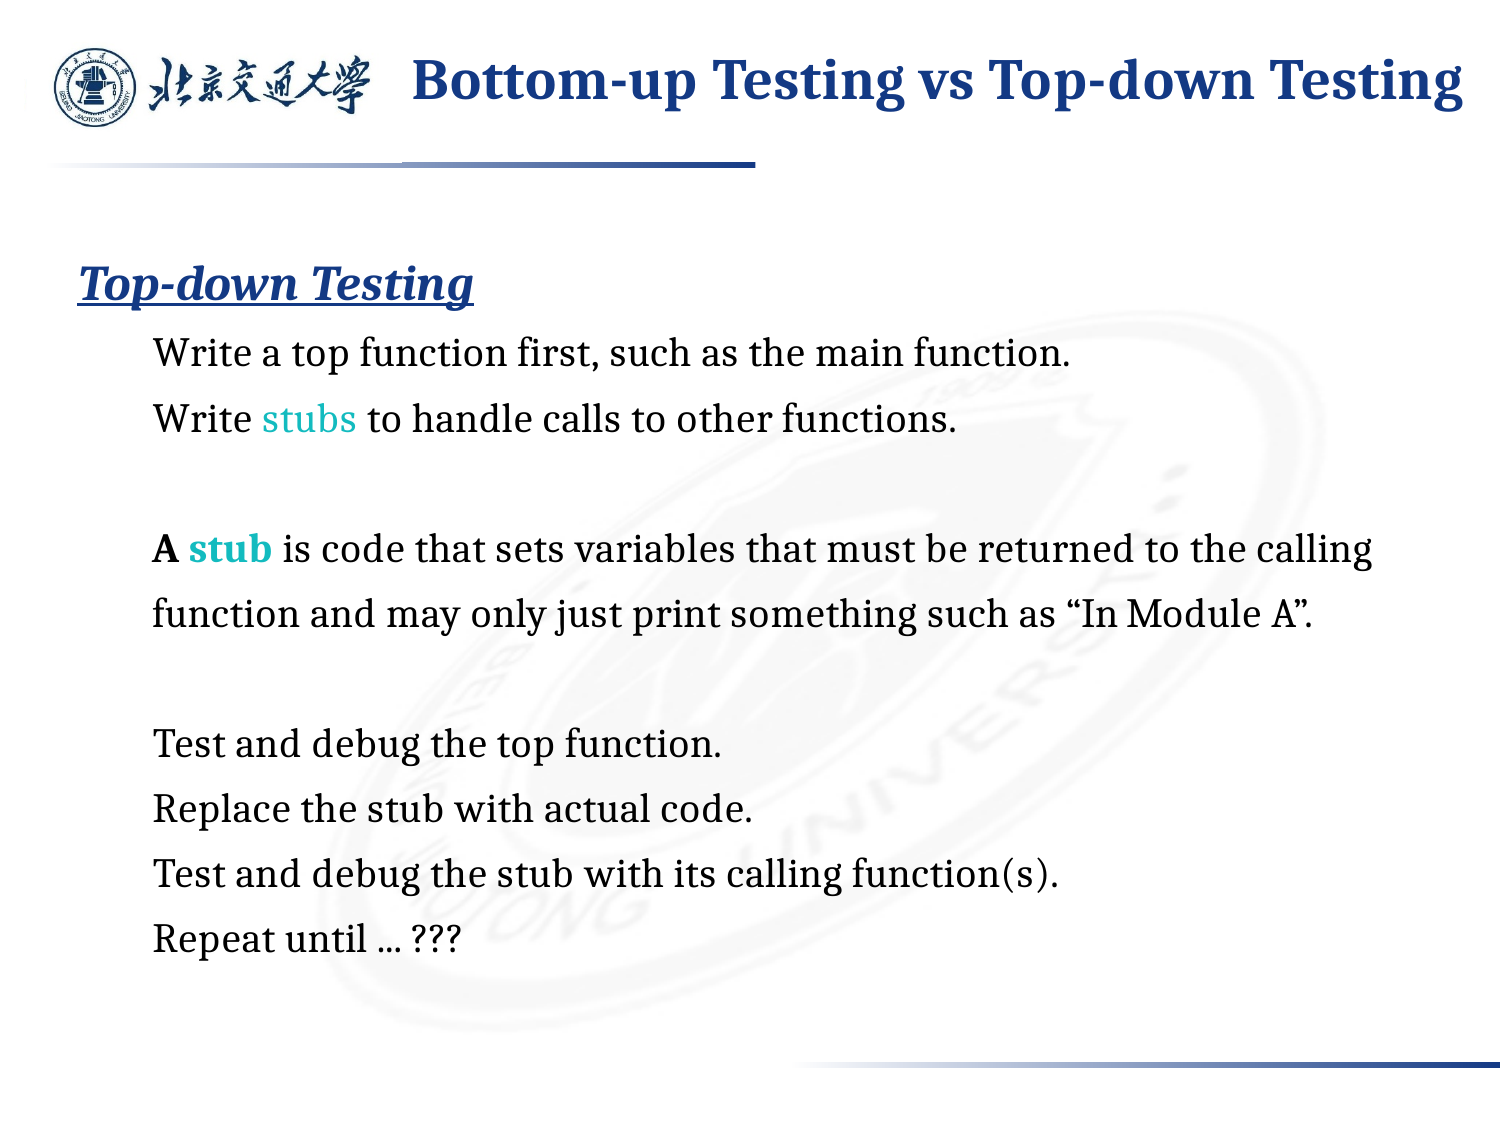

# Bottom-up Testing vs Top-down Testing
Top-down Testing
Write a top function first, such as the main function.
Write stubs to handle calls to other functions.

A stub is code that sets variables that must be returned to the calling function and may only just print something such as “In Module A”.

Test and debug the top function.
Replace the stub with actual code.
Test and debug the stub with its calling function(s).
Repeat until ... ???